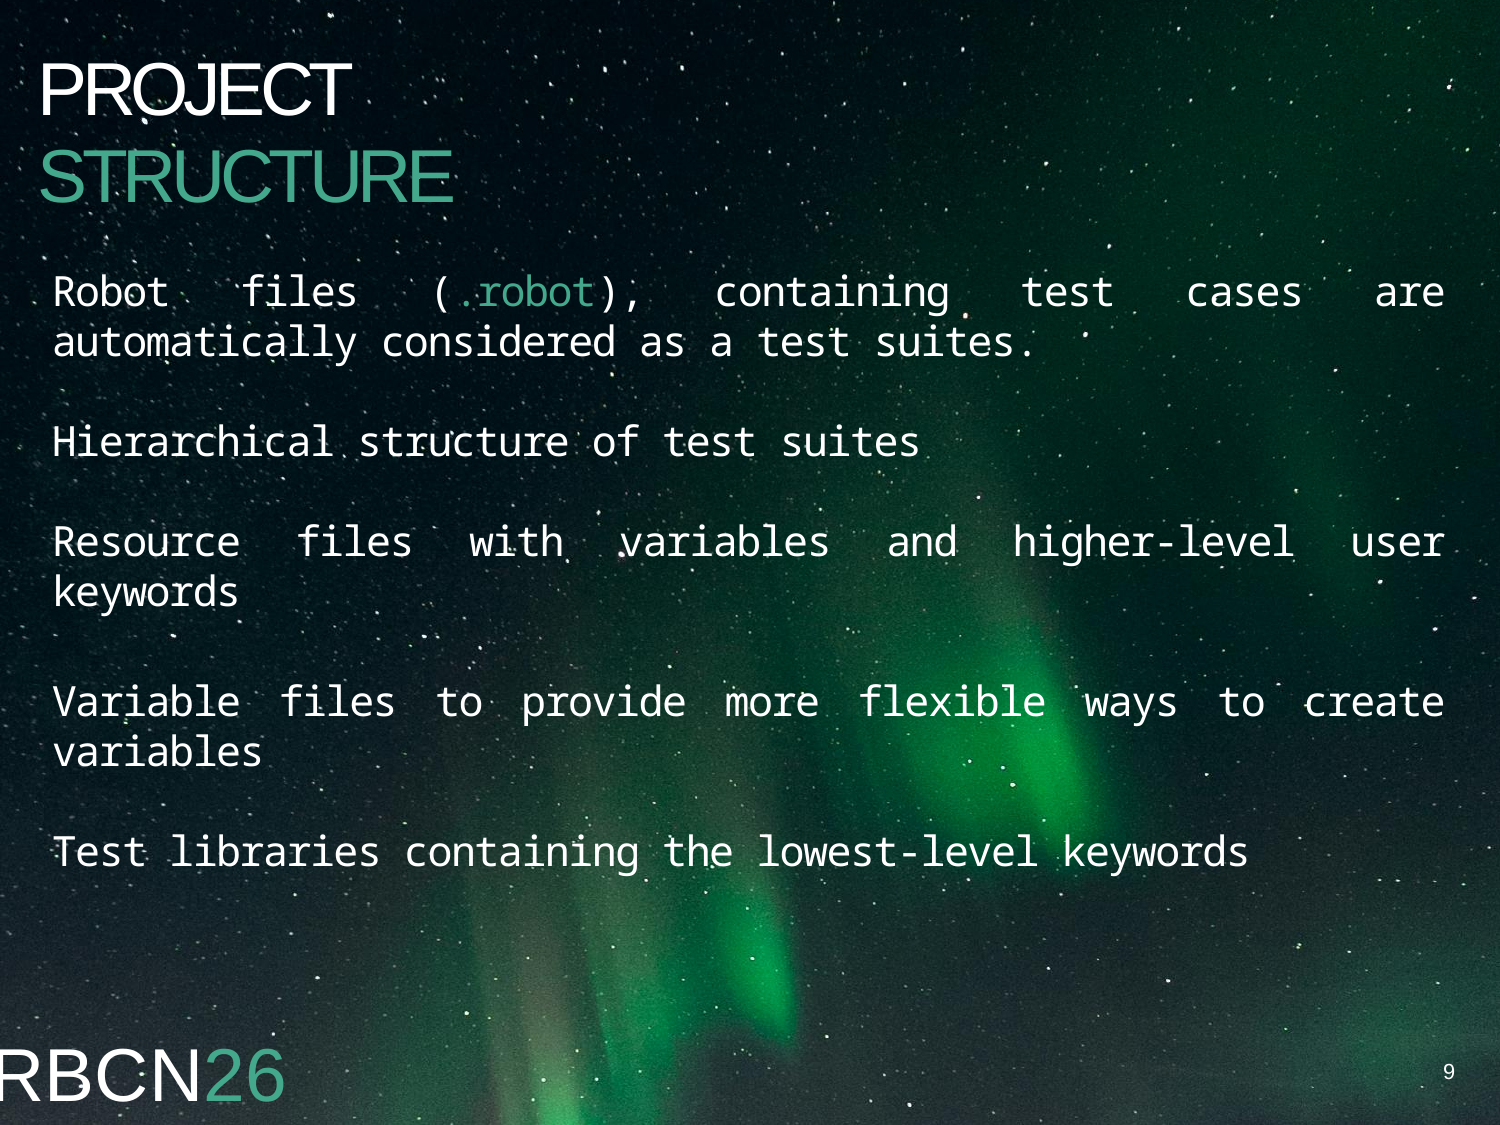

# Project
Structure
Robot files (.robot), containing test cases are automatically considered as a test suites.

Hierarchical structure of test suites

Resource files with variables and higher-level user keywords

Variable files to provide more flexible ways to create variables

Test libraries containing the lowest-level keywords

9